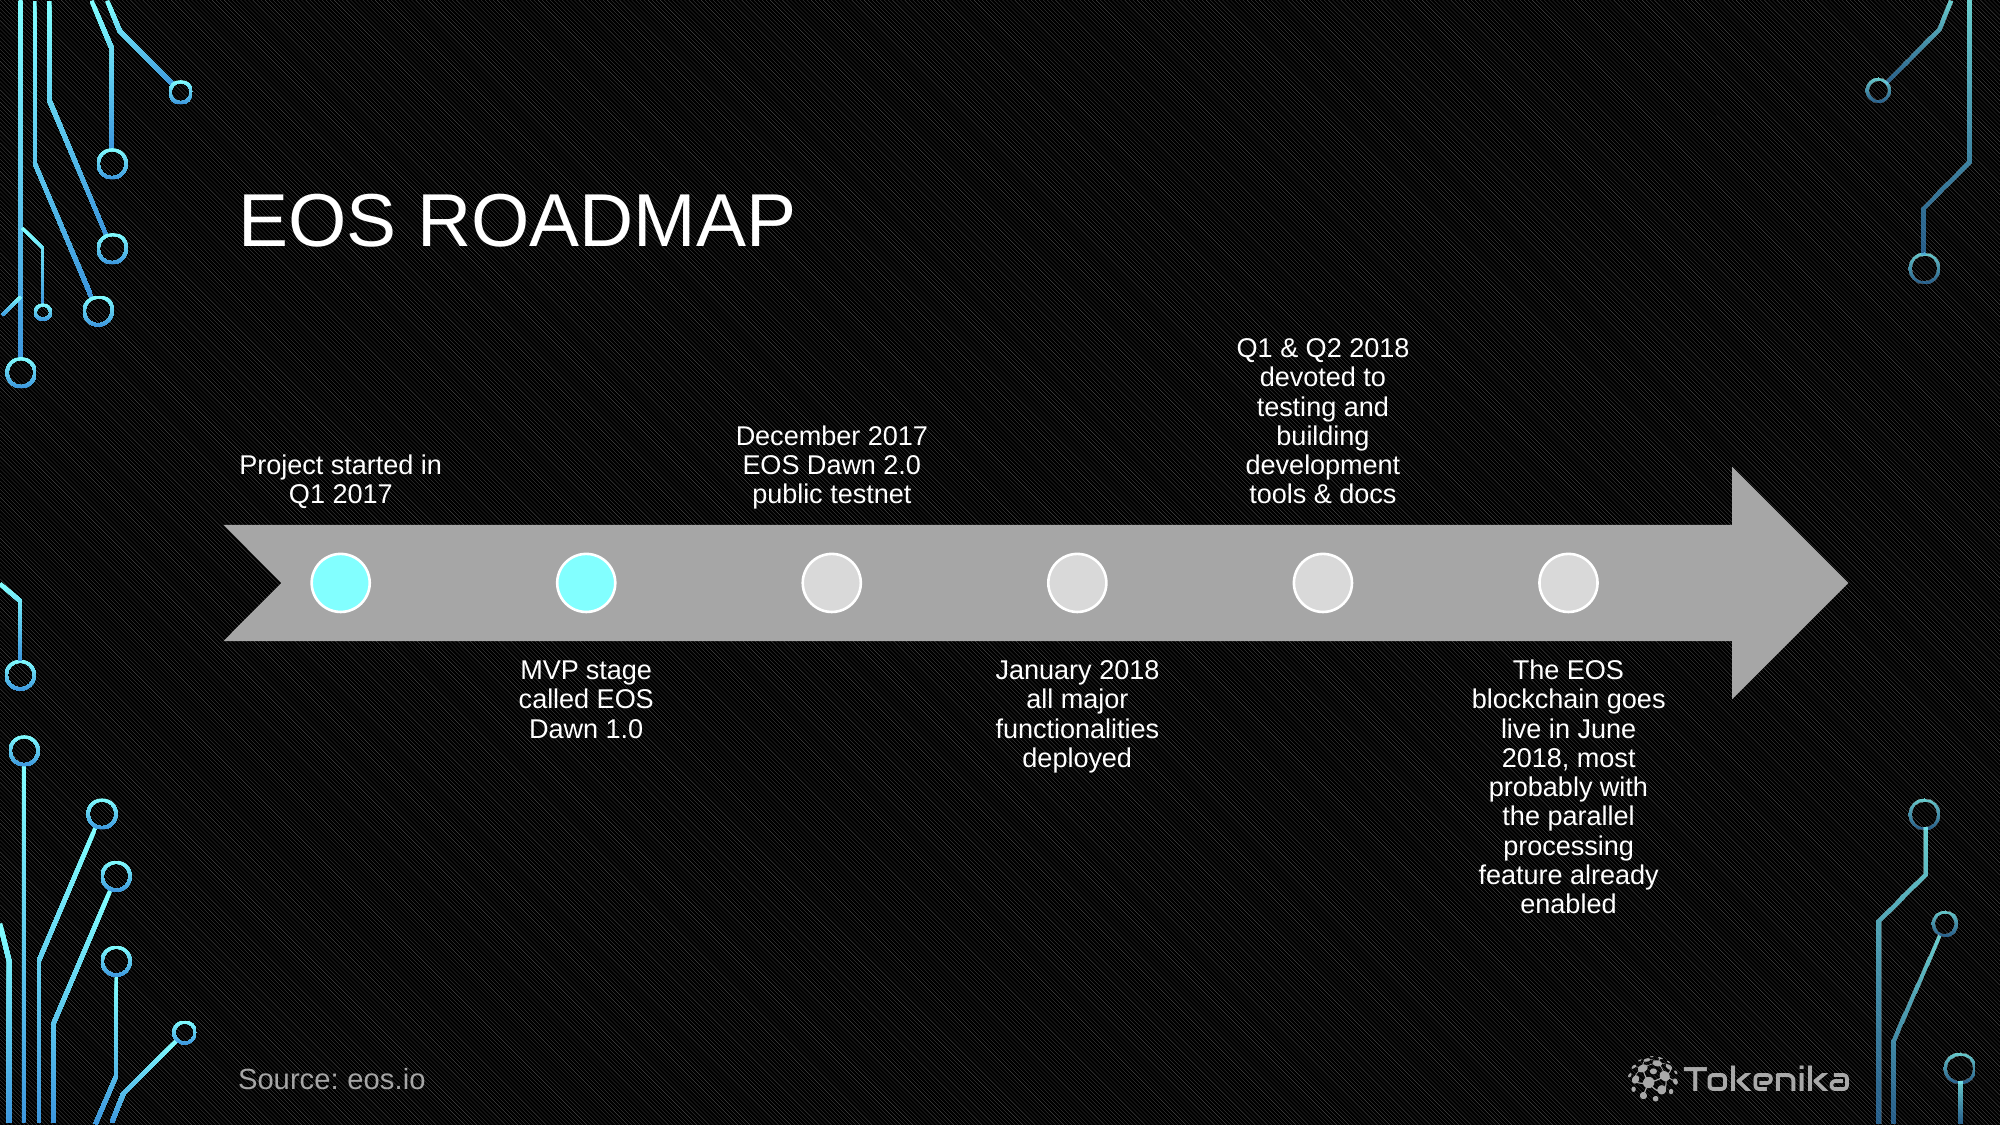

# EOS roadmap
Project started in Q1 2017
MVP stage called EOS Dawn 1.0
December 2017
EOS Dawn 2.0
public testnet
January 2018
all major functionalities deployed
Q1 & Q2 2018 devoted to testing and building development tools & docs
The EOS blockchain goes live in June 2018, most probably with the parallel processing feature already enabled
Source: eos.io